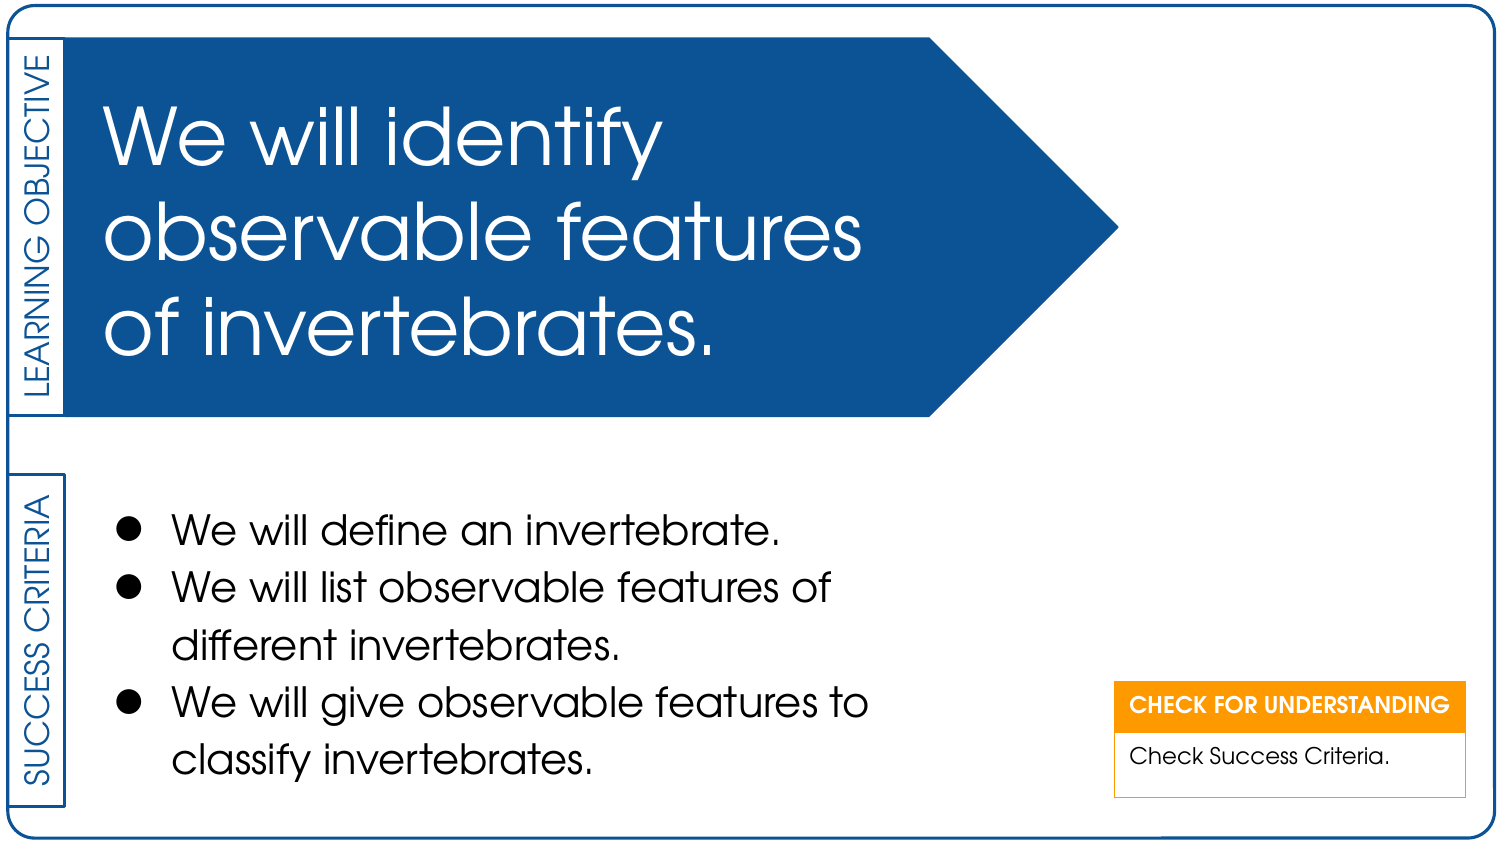

# We will identify observable features of invertebrates.
We will define an invertebrate.
We will list observable features of different invertebrates.
We will give observable features to classify invertebrates.
| CHECK FOR UNDERSTANDING |
| --- |
| Check Success Criteria. |